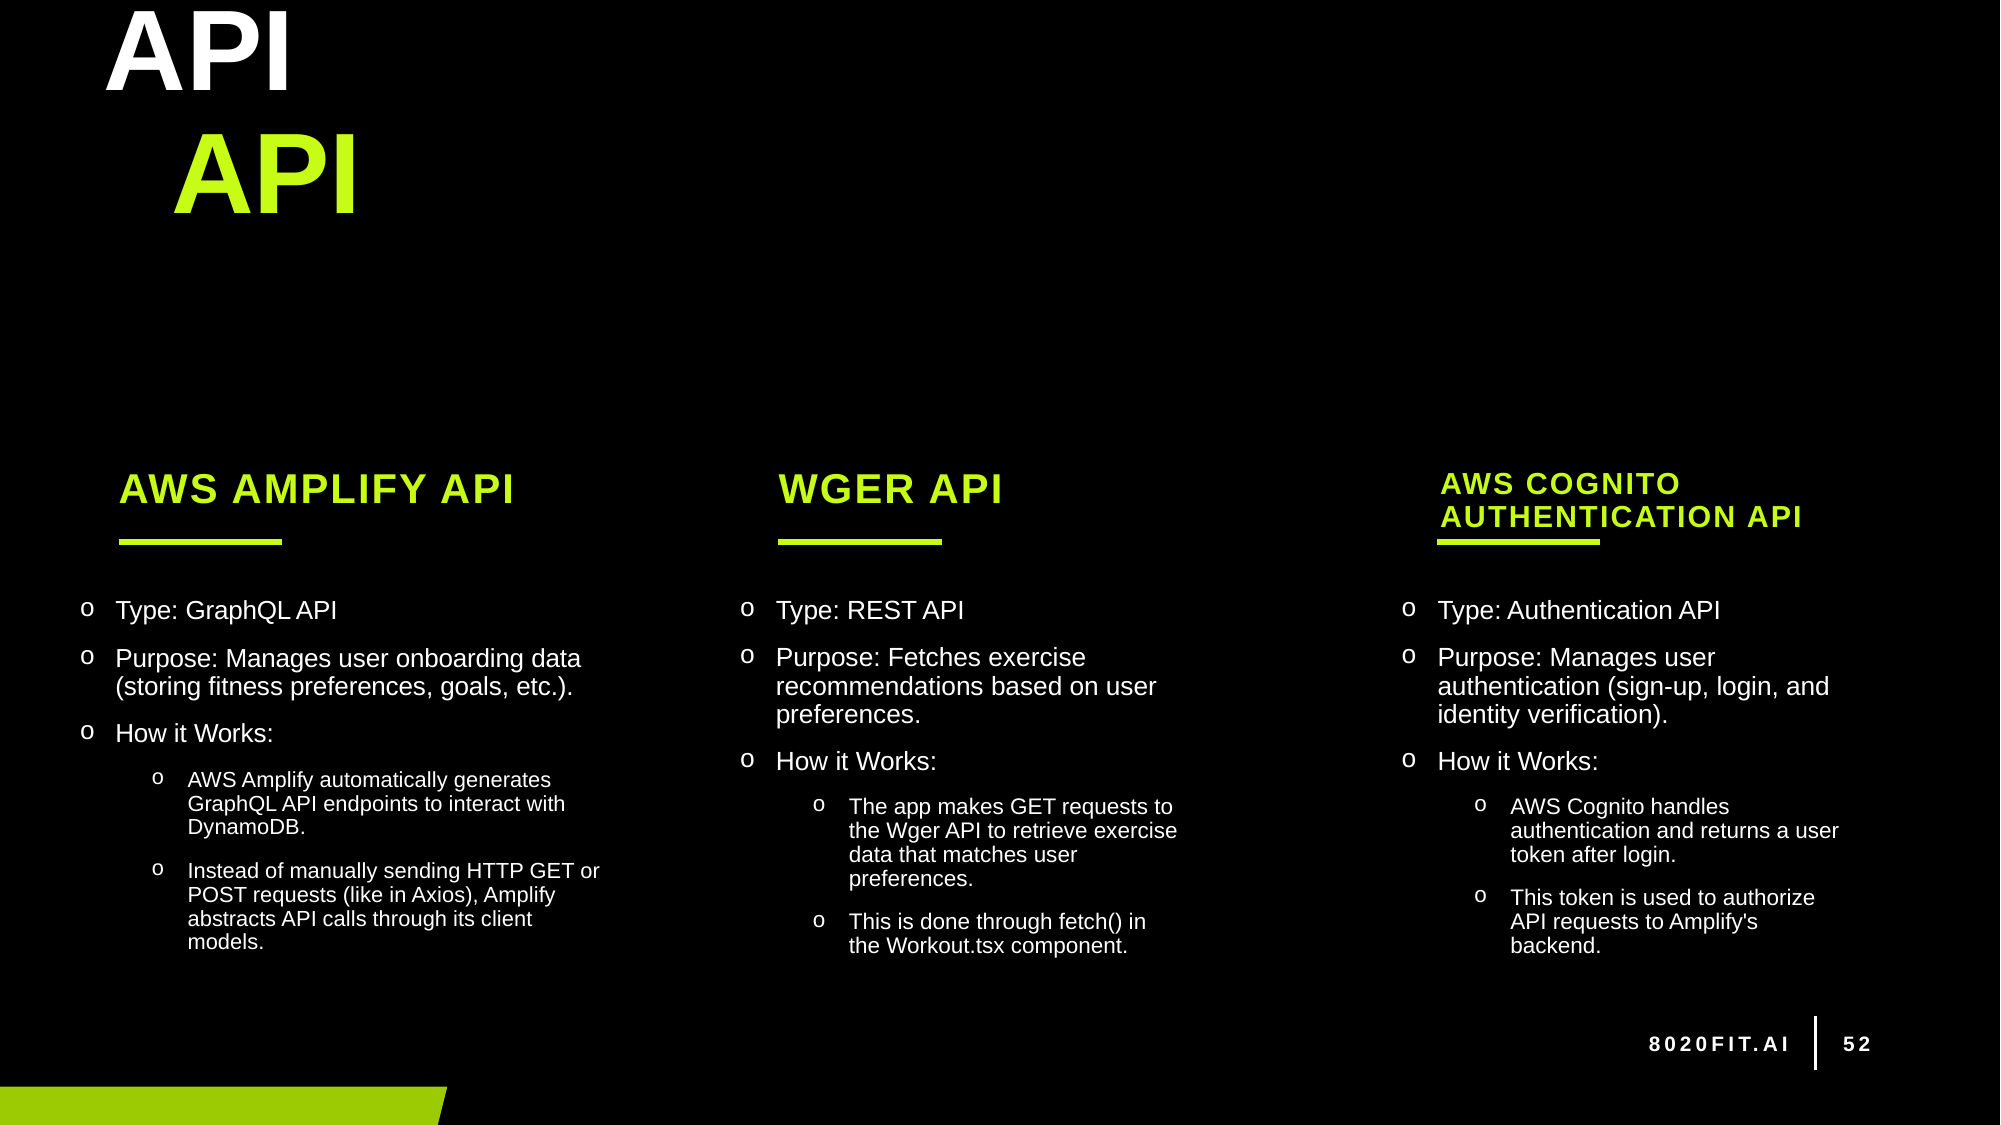

# API
API
AWS Amplify API
Wger API
AWS Cognito Authentication API
Type: GraphQL API
Purpose: Manages user onboarding data (storing fitness preferences, goals, etc.).
How it Works:
AWS Amplify automatically generates GraphQL API endpoints to interact with DynamoDB.
Instead of manually sending HTTP GET or POST requests (like in Axios), Amplify abstracts API calls through its client models.

Type: REST API
Purpose: Fetches exercise recommendations based on user preferences.
How it Works:
The app makes GET requests to the Wger API to retrieve exercise data that matches user preferences.
This is done through fetch() in the Workout.tsx component.

Type: Authentication API
Purpose: Manages user authentication (sign-up, login, and identity verification).
How it Works:
AWS Cognito handles authentication and returns a user token after login.
This token is used to authorize API requests to Amplify's backend.

8020FIT.AI
52